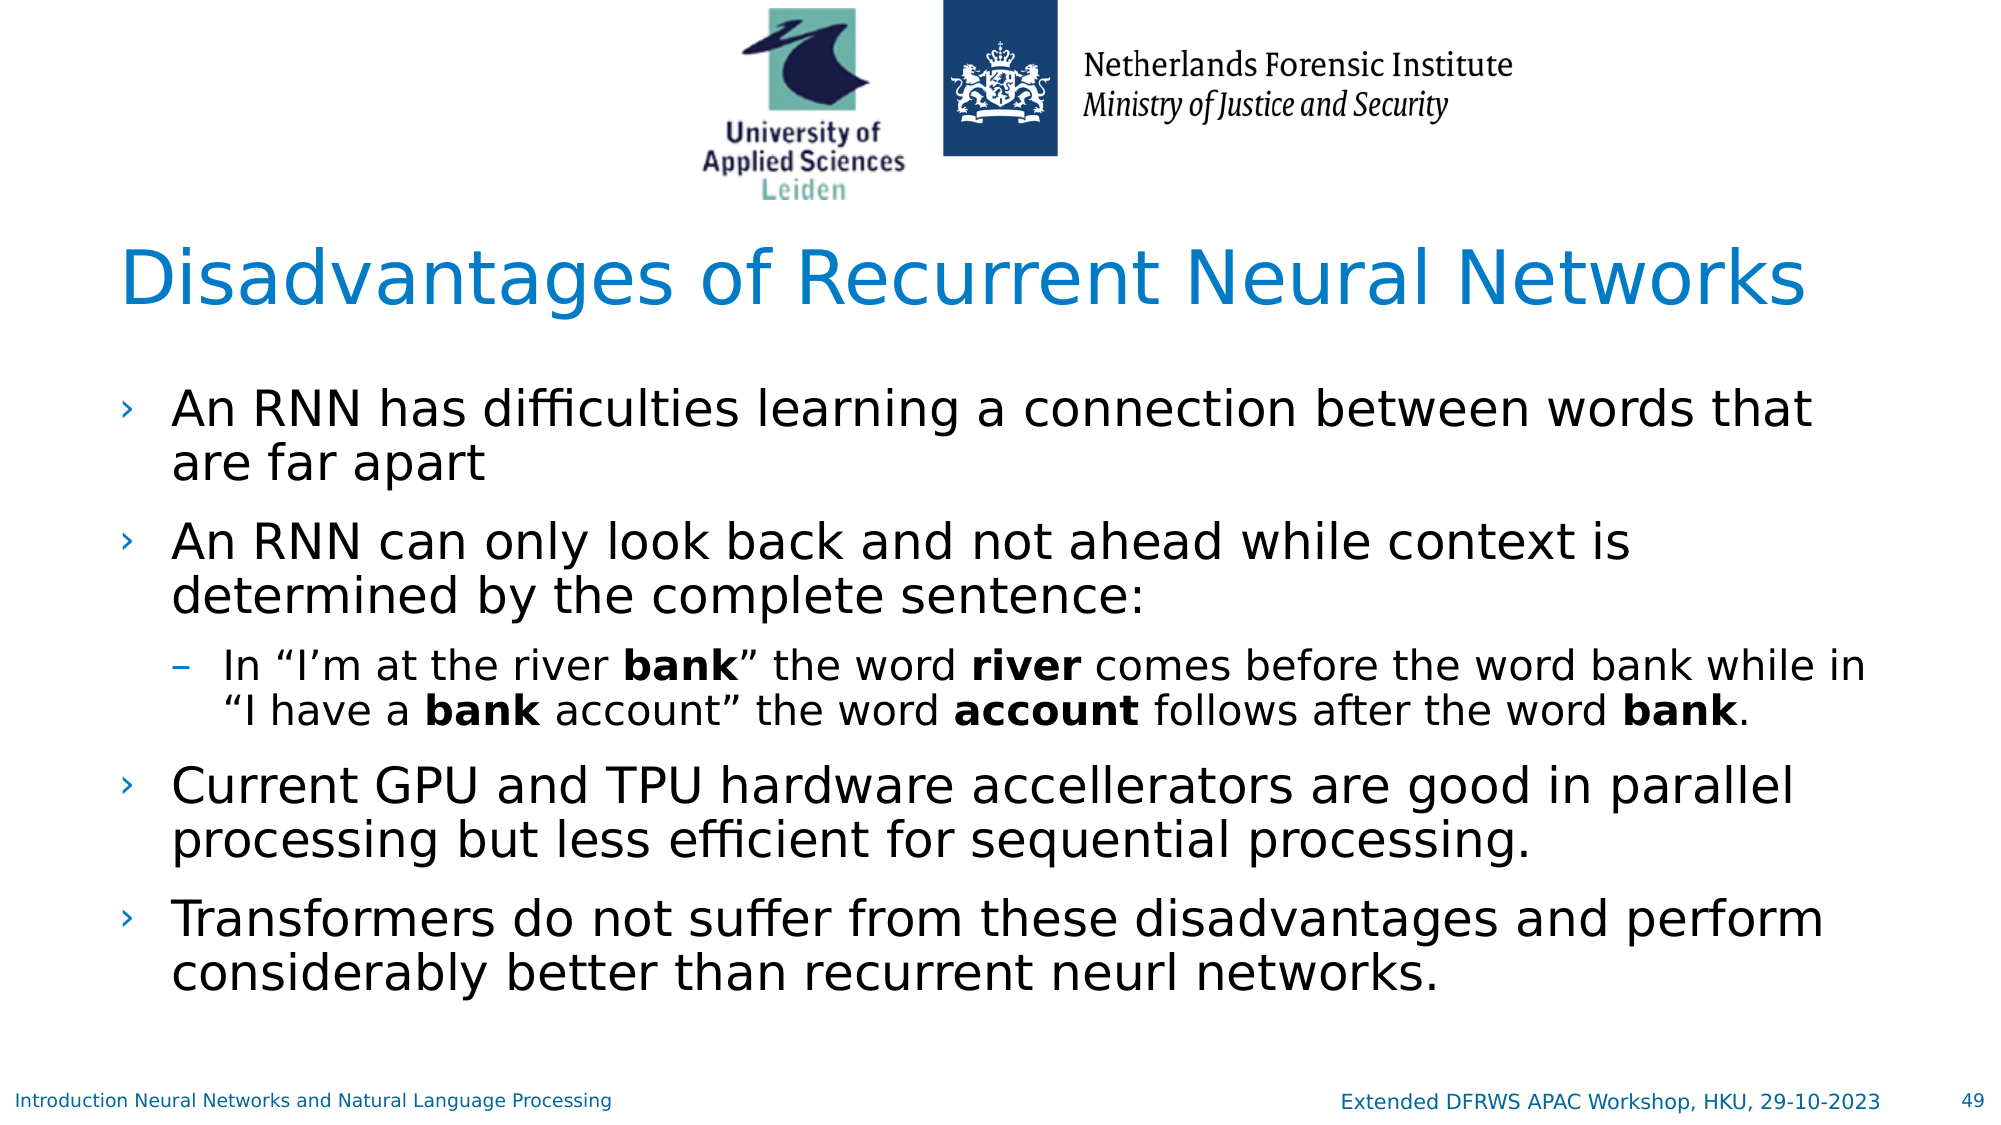

# Disadvantages of Recurrent Neural Networks
An RNN has difficulties learning a connection between words that are far apart
An RNN can only look back and not ahead while context is determined by the complete sentence:
In “I’m at the river bank” the word river comes before the word bank while in “I have a bank account” the word account follows after the word bank.
Current GPU and TPU hardware accellerators are good in parallel processing but less efficient for sequential processing.
Transformers do not suffer from these disadvantages and perform considerably better than recurrent neurl networks.
Introduction Neural Networks and Natural Language Processing
Extended DFRWS APAC Workshop, HKU, 29-10-2023
49